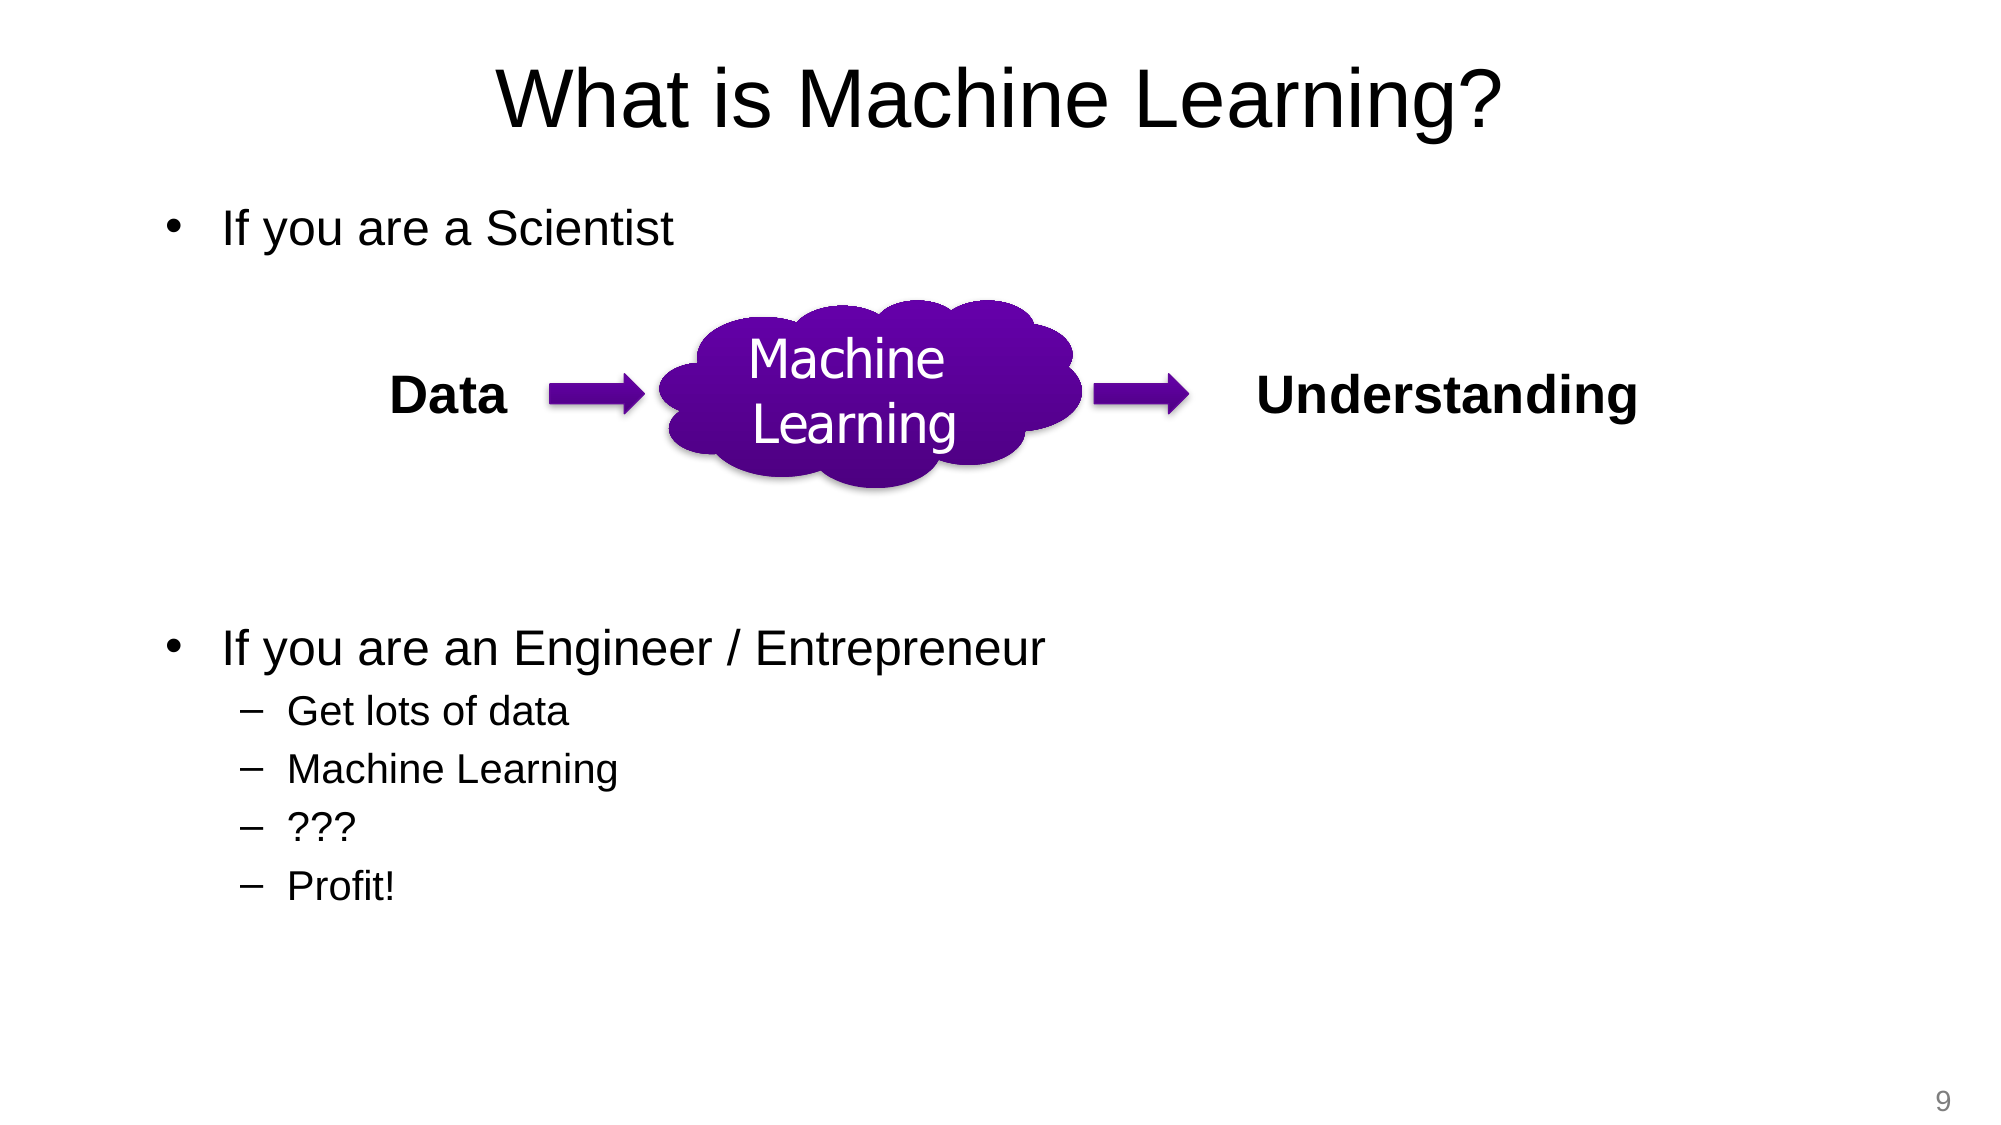

# What is Machine Learning?
If you are a Scientist

If you are an Engineer / Entrepreneur
Get lots of data
Machine Learning
???
Profit!
Machine
Learning
Data
Understanding

9